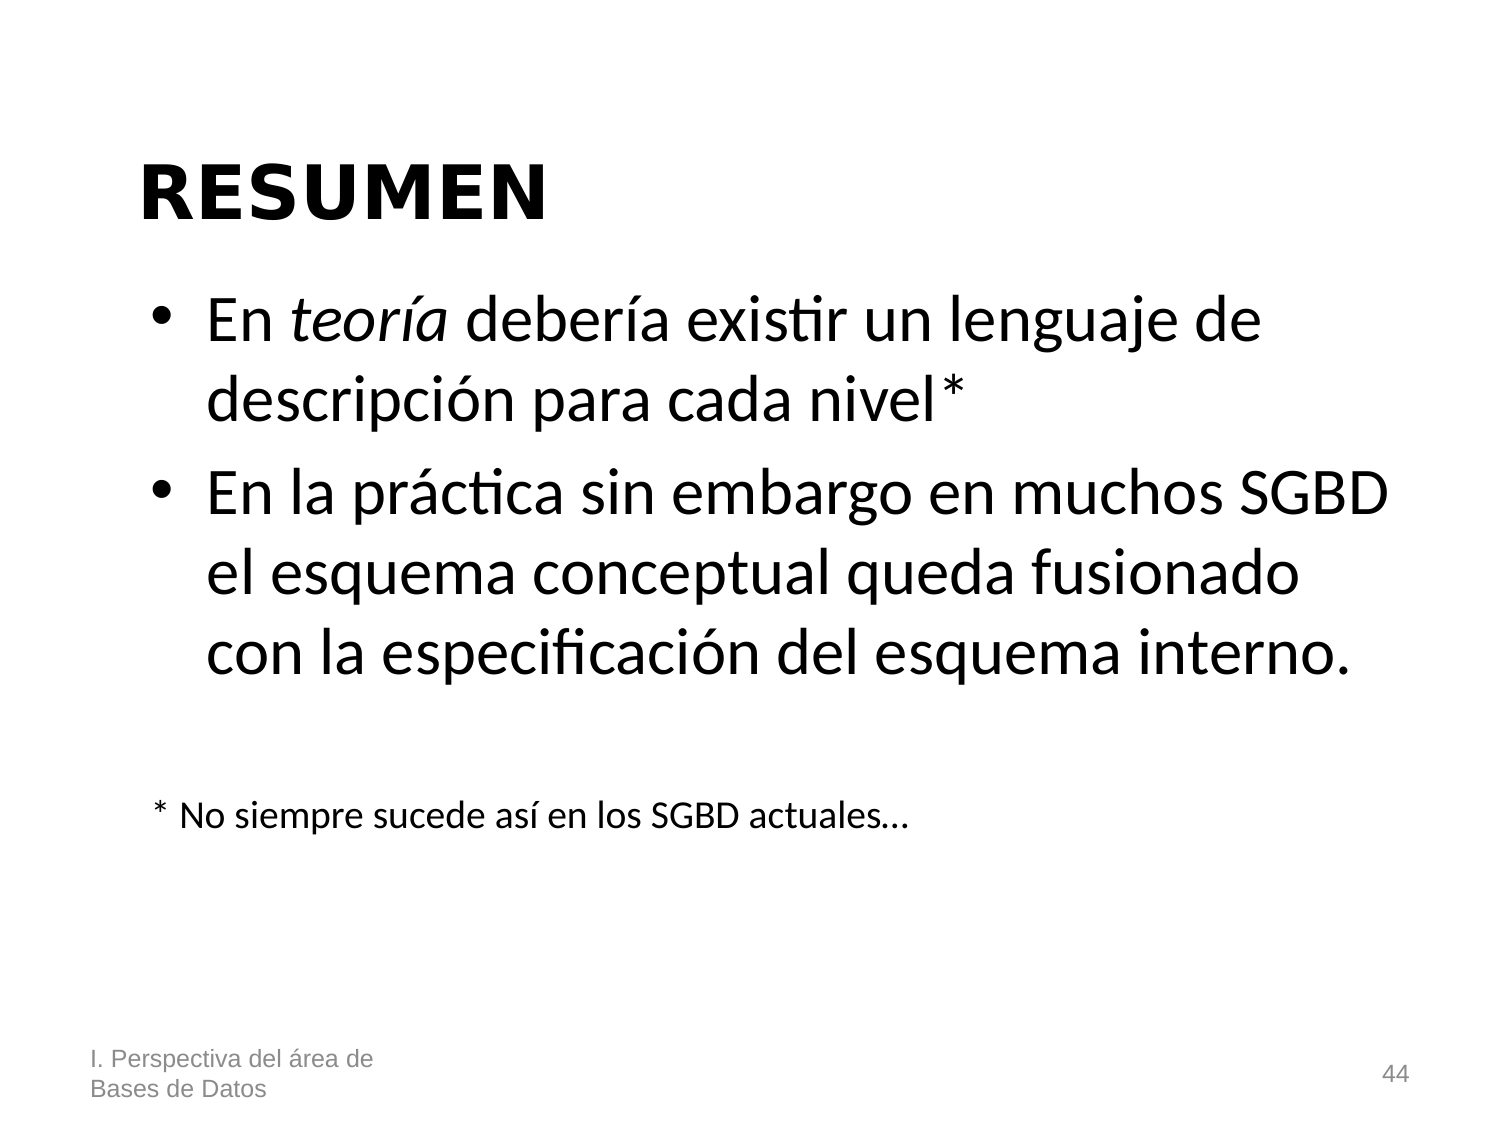

RESUMEN
En teoría debería existir un lenguaje de descripción para cada nivel*
En la práctica sin embargo en muchos SGBD el esquema conceptual queda fusionado con la especificación del esquema interno.

* No siempre sucede así en los SGBD actuales…
I. Perspectiva del área de Bases de Datos

44